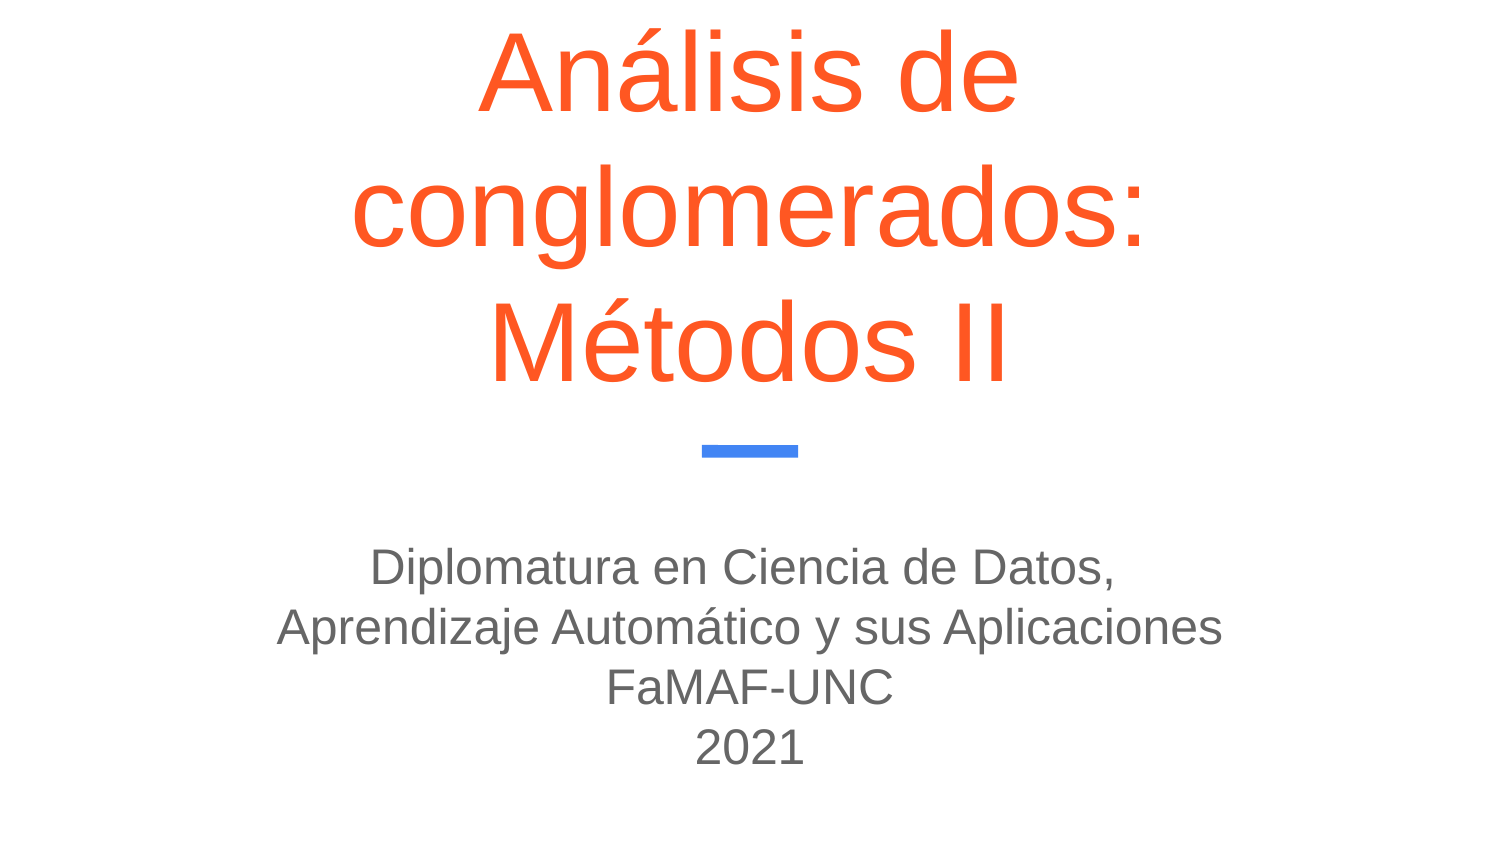

Análisis de conglomerados:
Métodos II
Diplomatura en Ciencia de Datos,
Aprendizaje Automático y sus Aplicaciones
FaMAF-UNC
2021